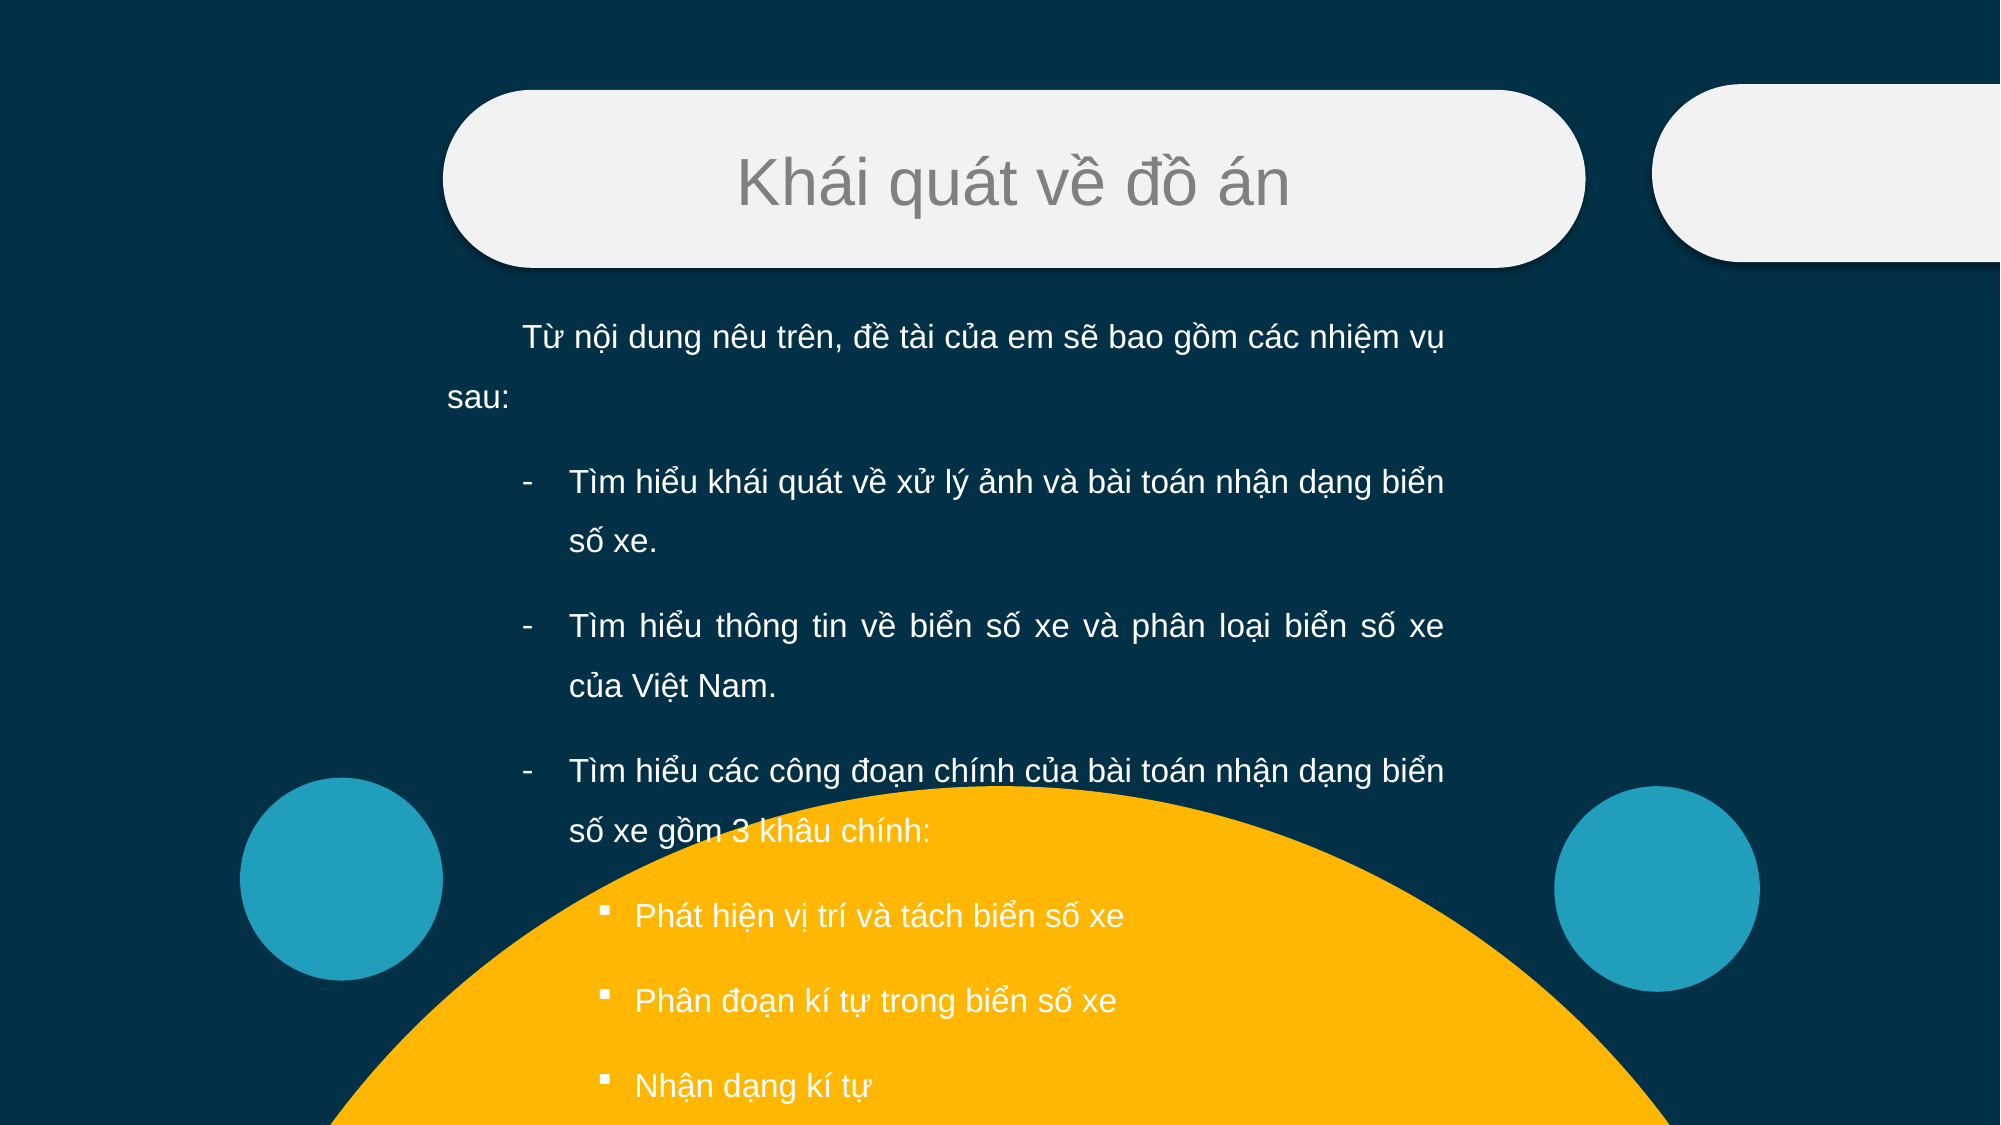

Nội dung 2
Nội dung 4
Khái quát về đồ án
Nội dung 3
Từ nội dung nêu trên, đề tài của em sẽ bao gồm các nhiệm vụ sau:
Tìm hiểu khái quát về xử lý ảnh và bài toán nhận dạng biển số xe.
Tìm hiểu thông tin về biển số xe và phân loại biển số xe của Việt Nam.
Tìm hiểu các công đoạn chính của bài toán nhận dạng biển số xe gồm 3 khâu chính:
Phát hiện vị trí và tách biển số xe
Phân đoạn kí tự trong biển số xe
Nhận dạng kí tự